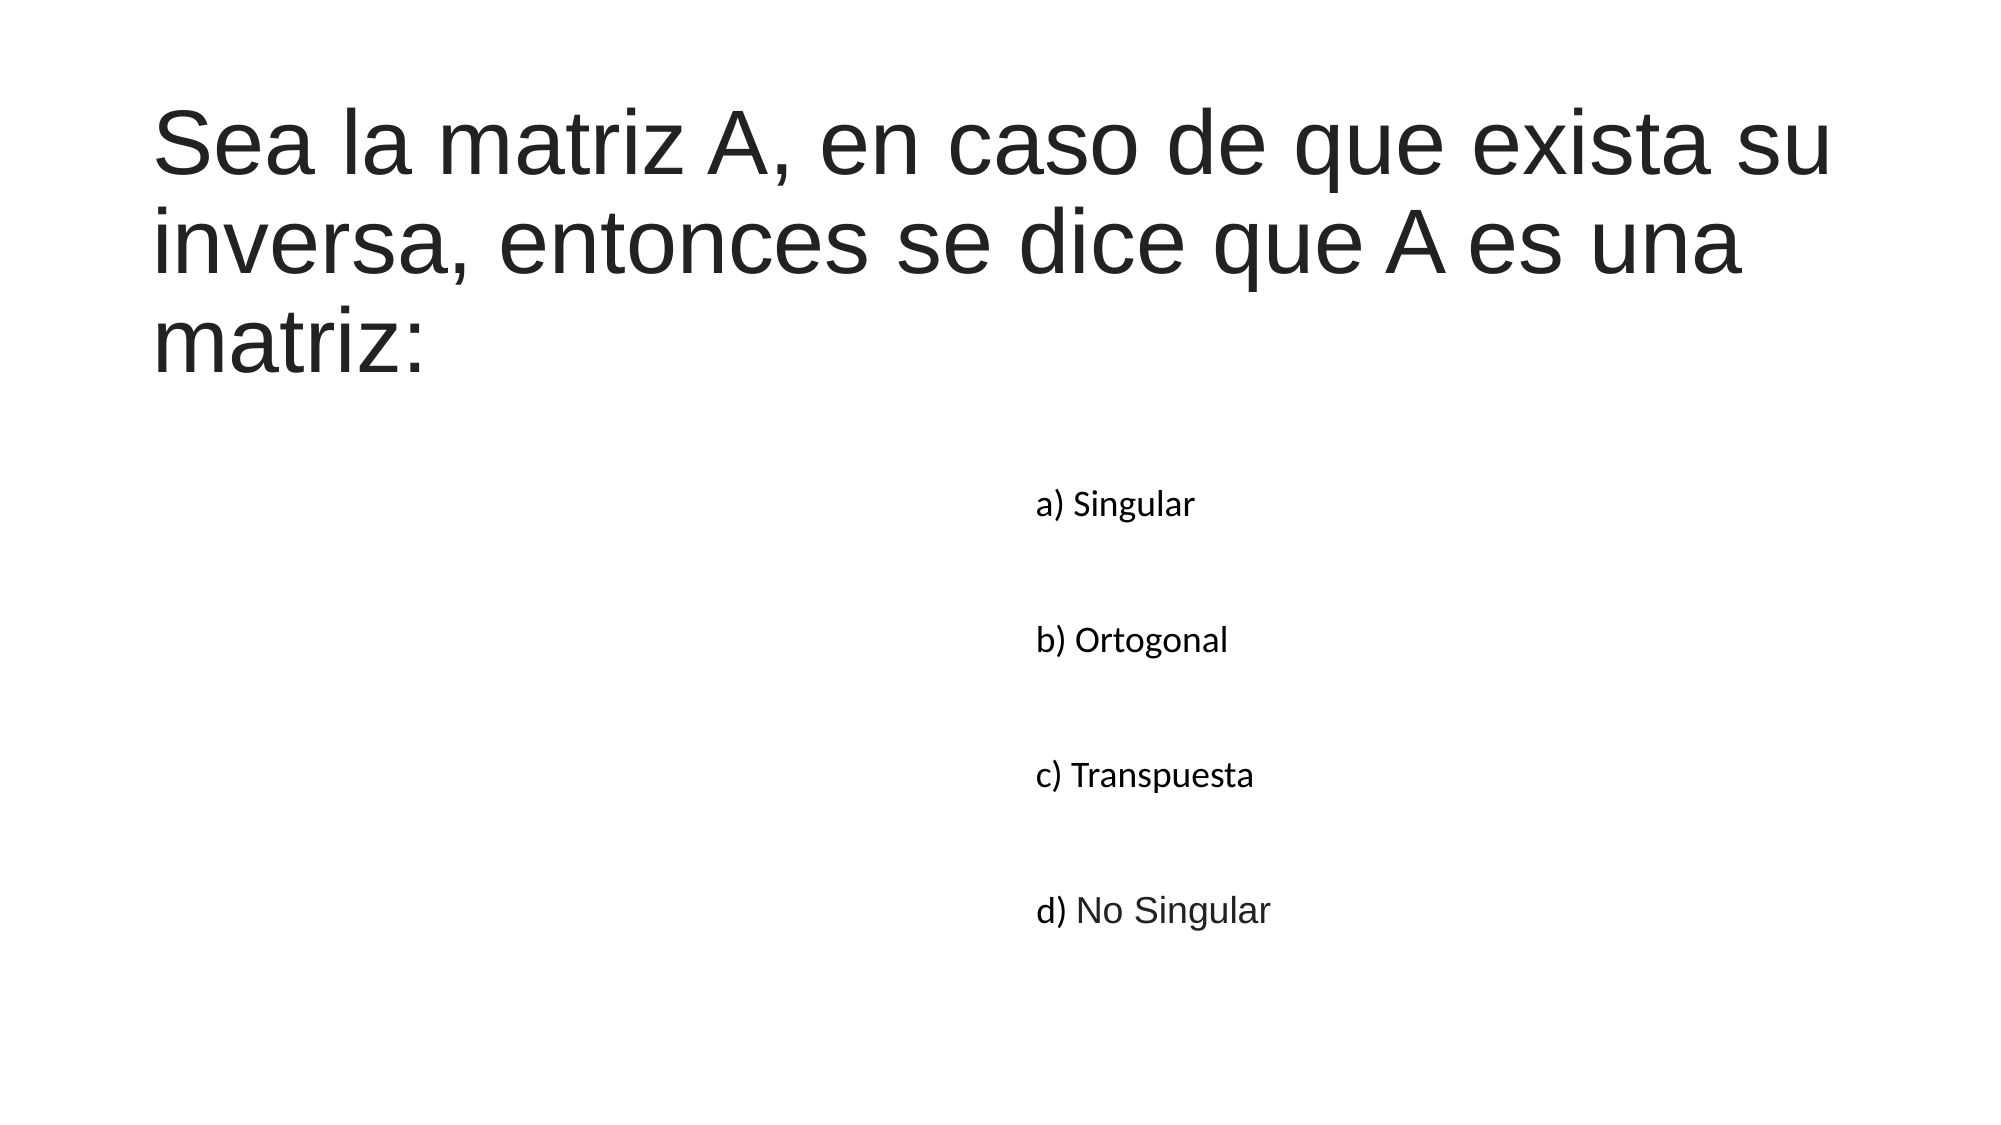

# Sea la matriz A, en caso de que exista su inversa, entonces se dice que A es una matriz:
a) Singular
b) Ortogonal
c) Transpuesta
d) No Singular